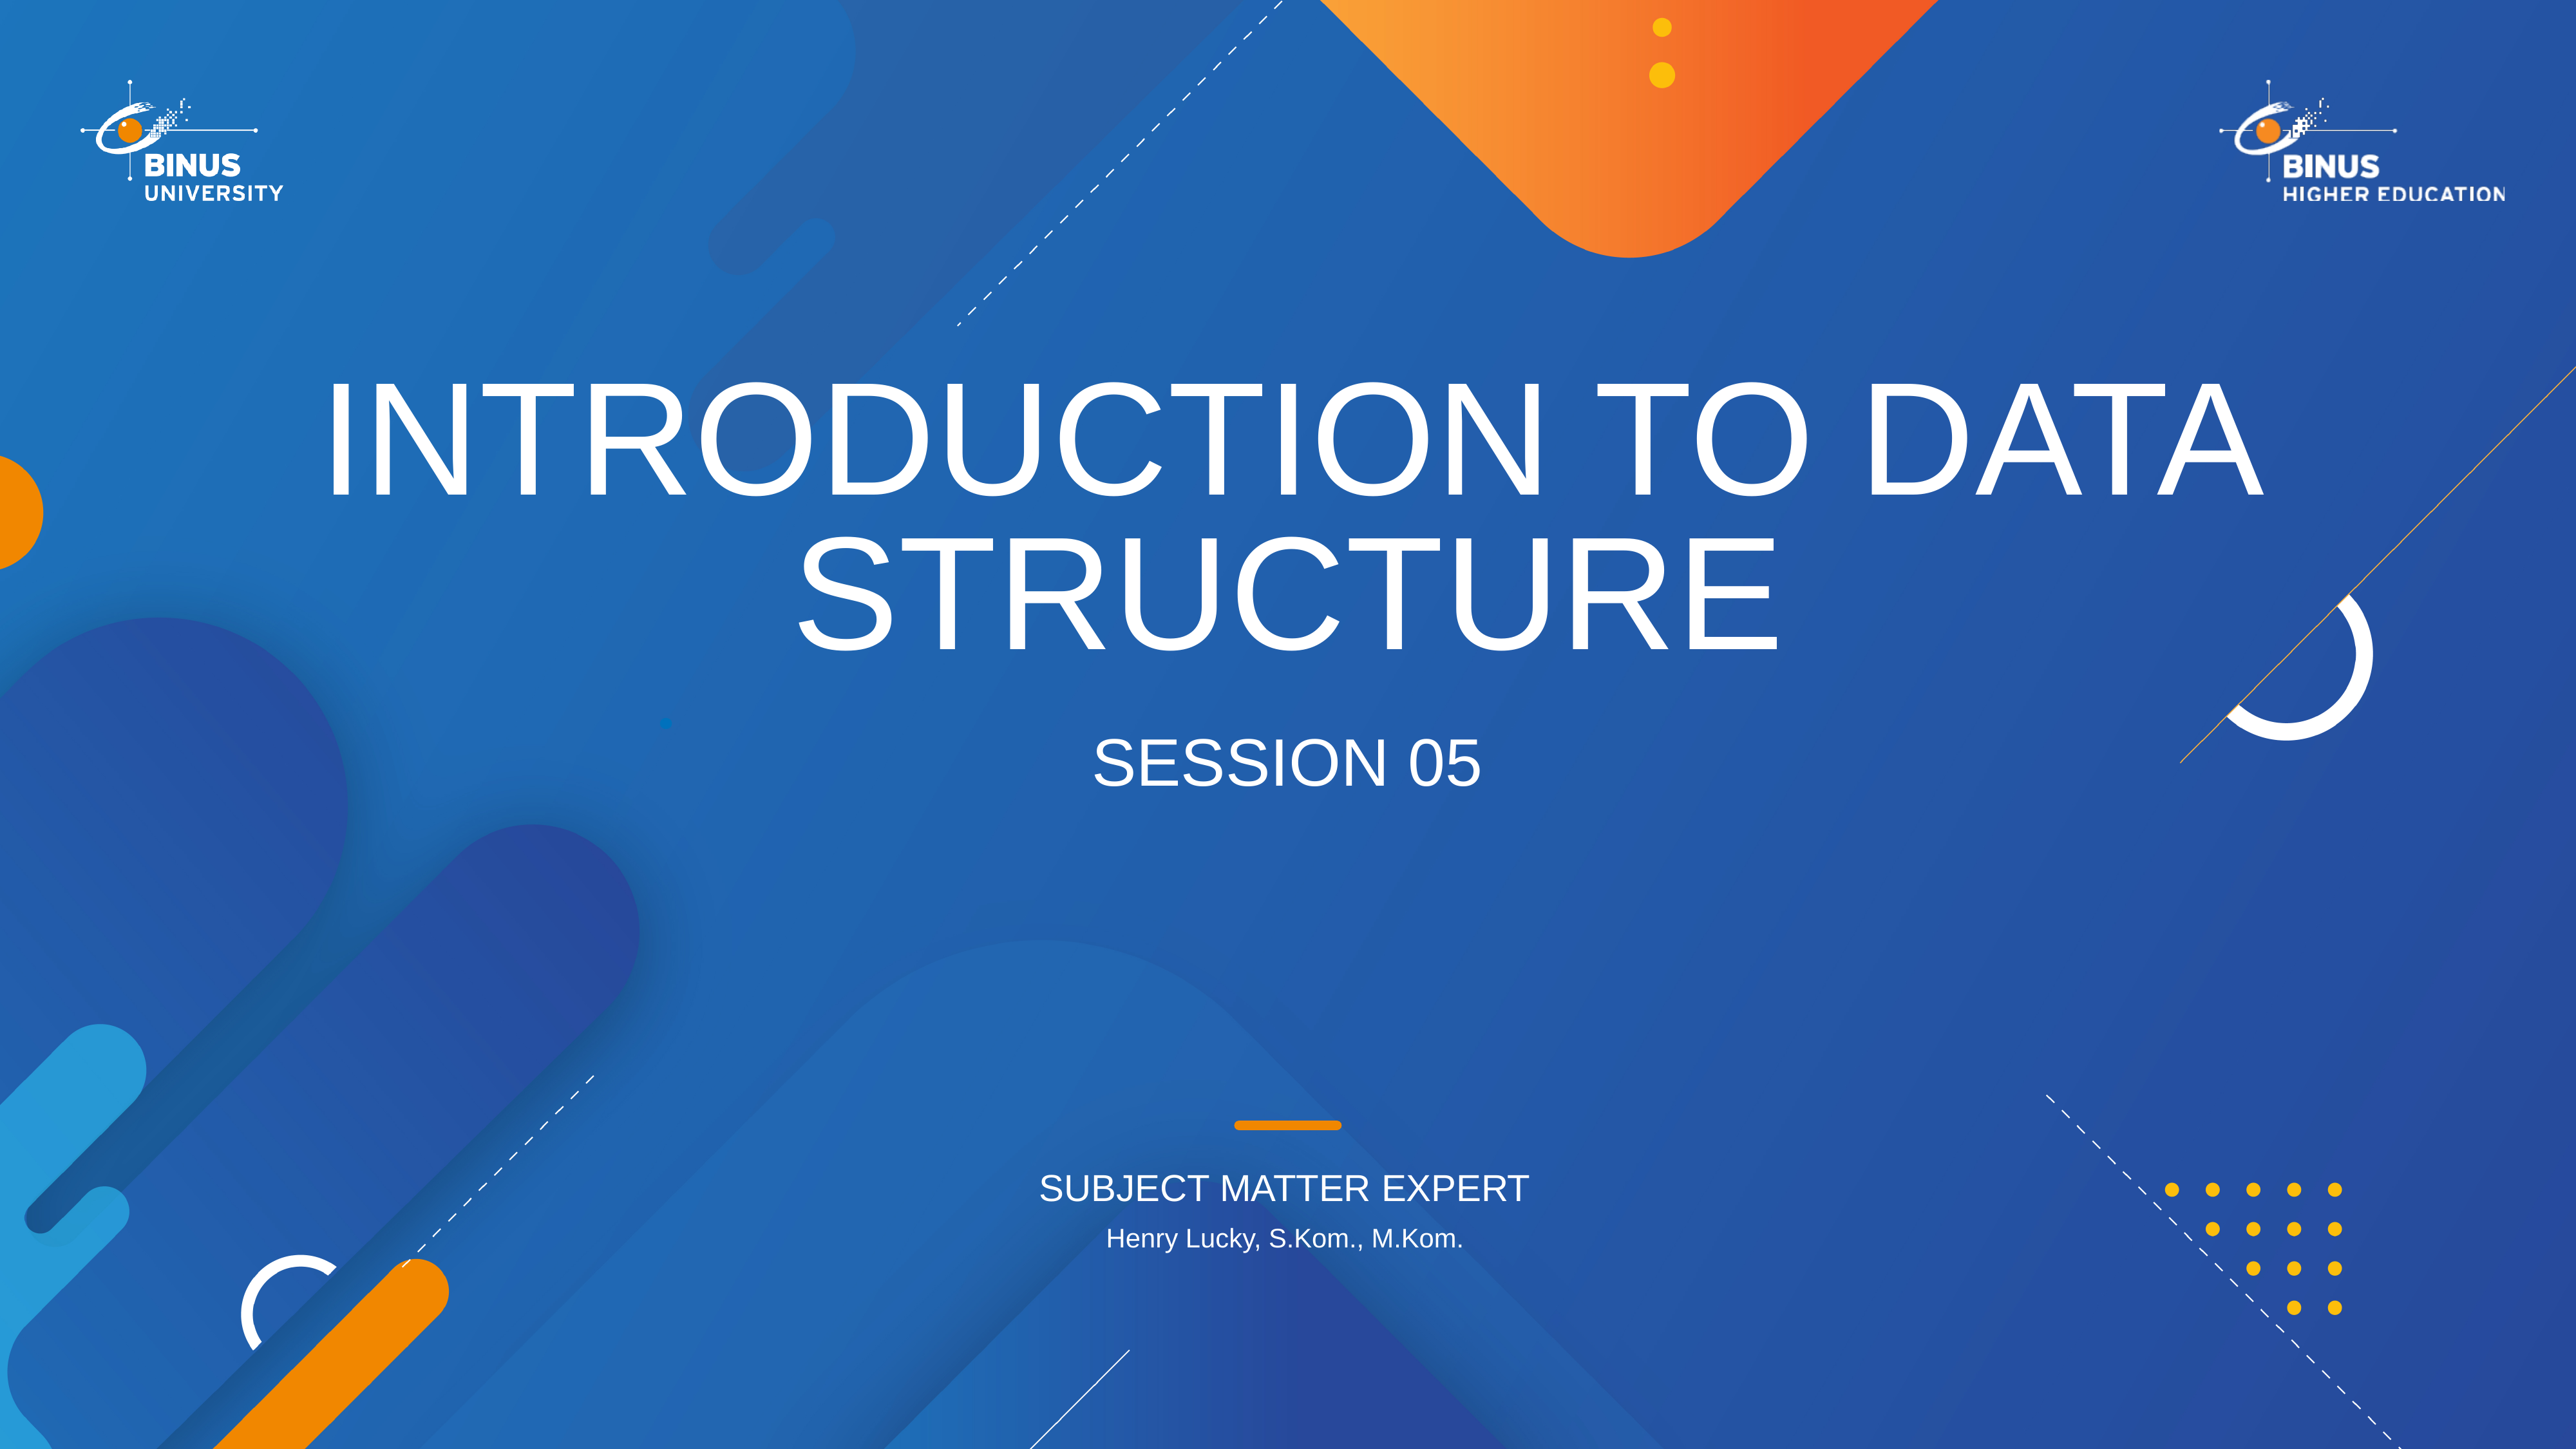

# Introduction to Data Structure
SESSION 05
Henry Lucky, S.Kom., M.Kom.